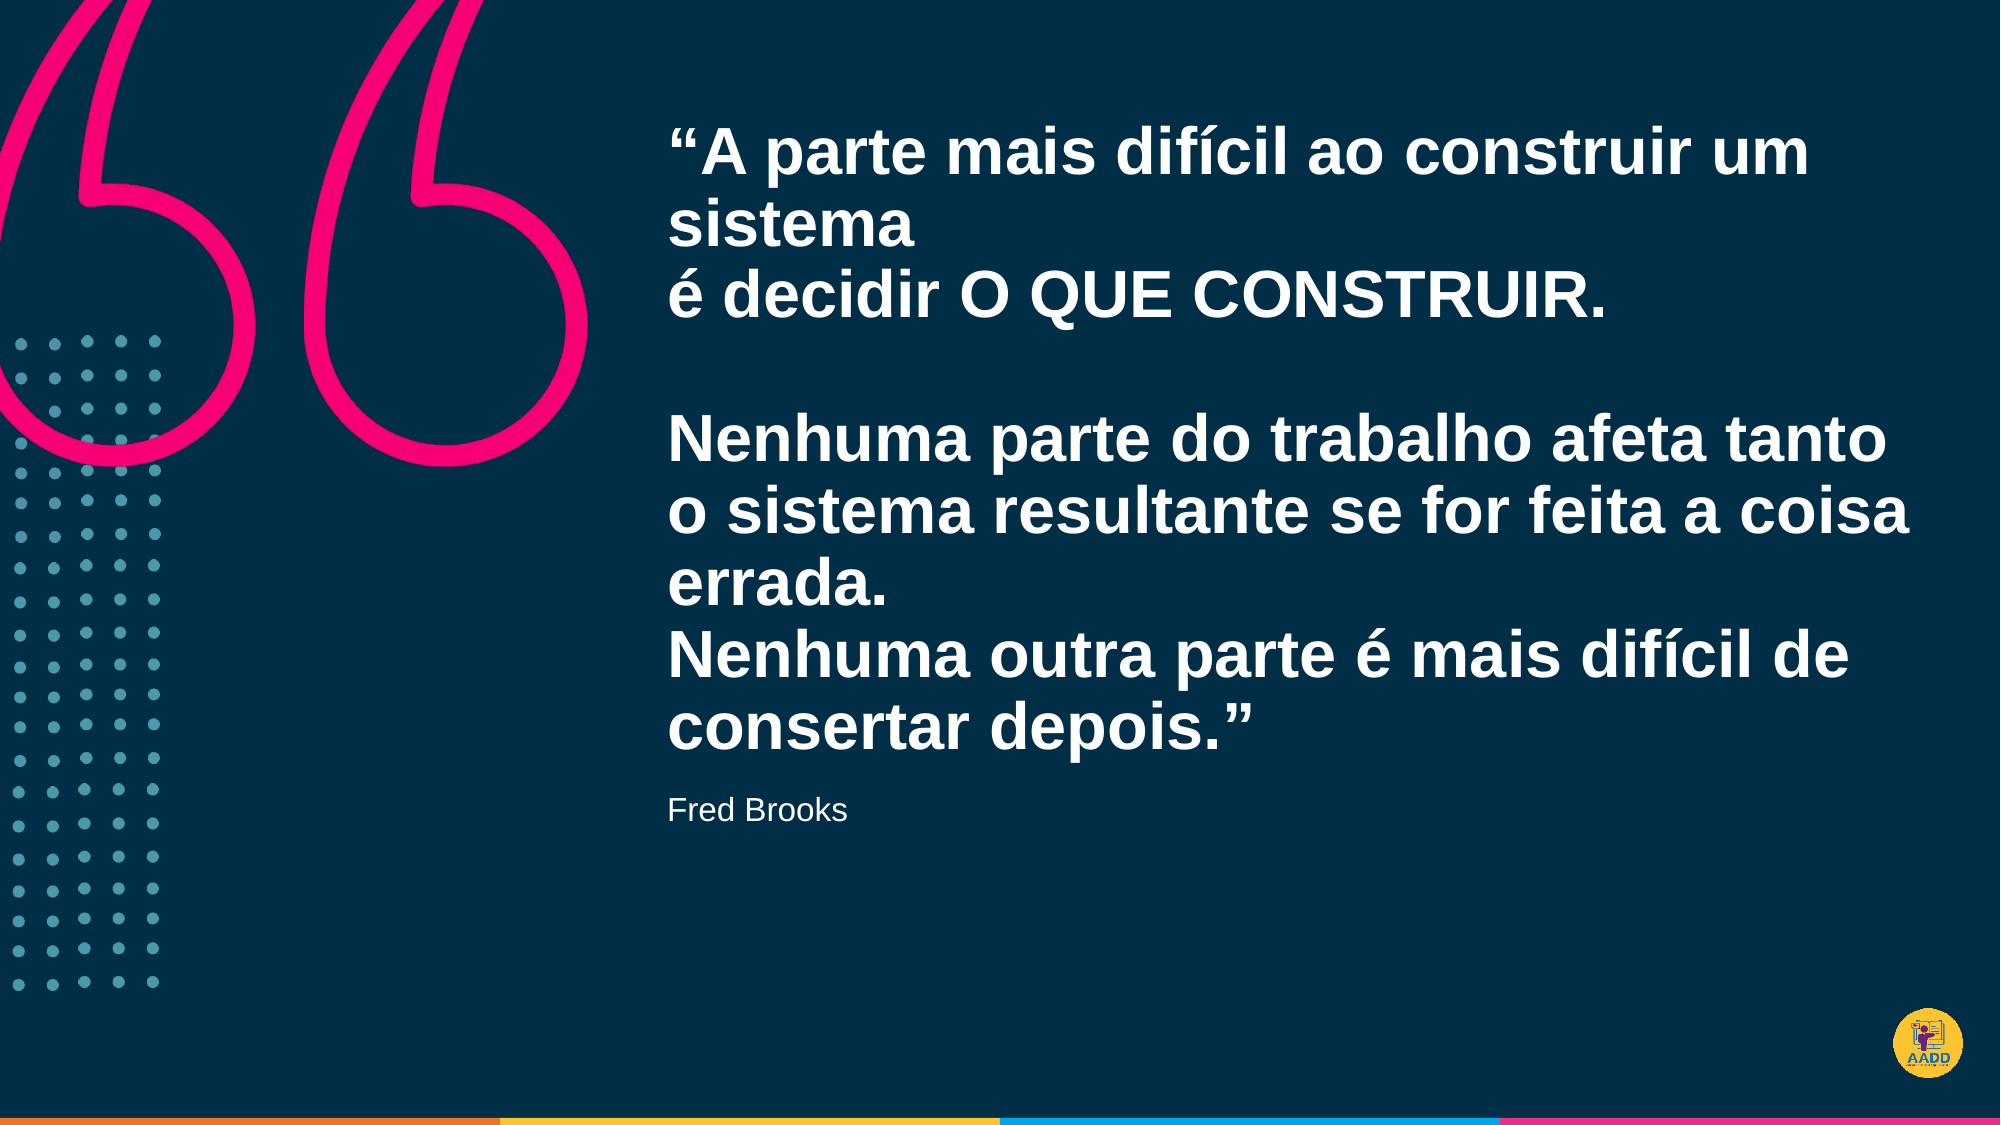

# “A parte mais difícil ao construir um sistema é decidir O QUE CONSTRUIR. Nenhuma parte do trabalho afeta tanto o sistema resultante se for feita a coisa errada. Nenhuma outra parte é mais difícil de consertar depois.”
Fred Brooks